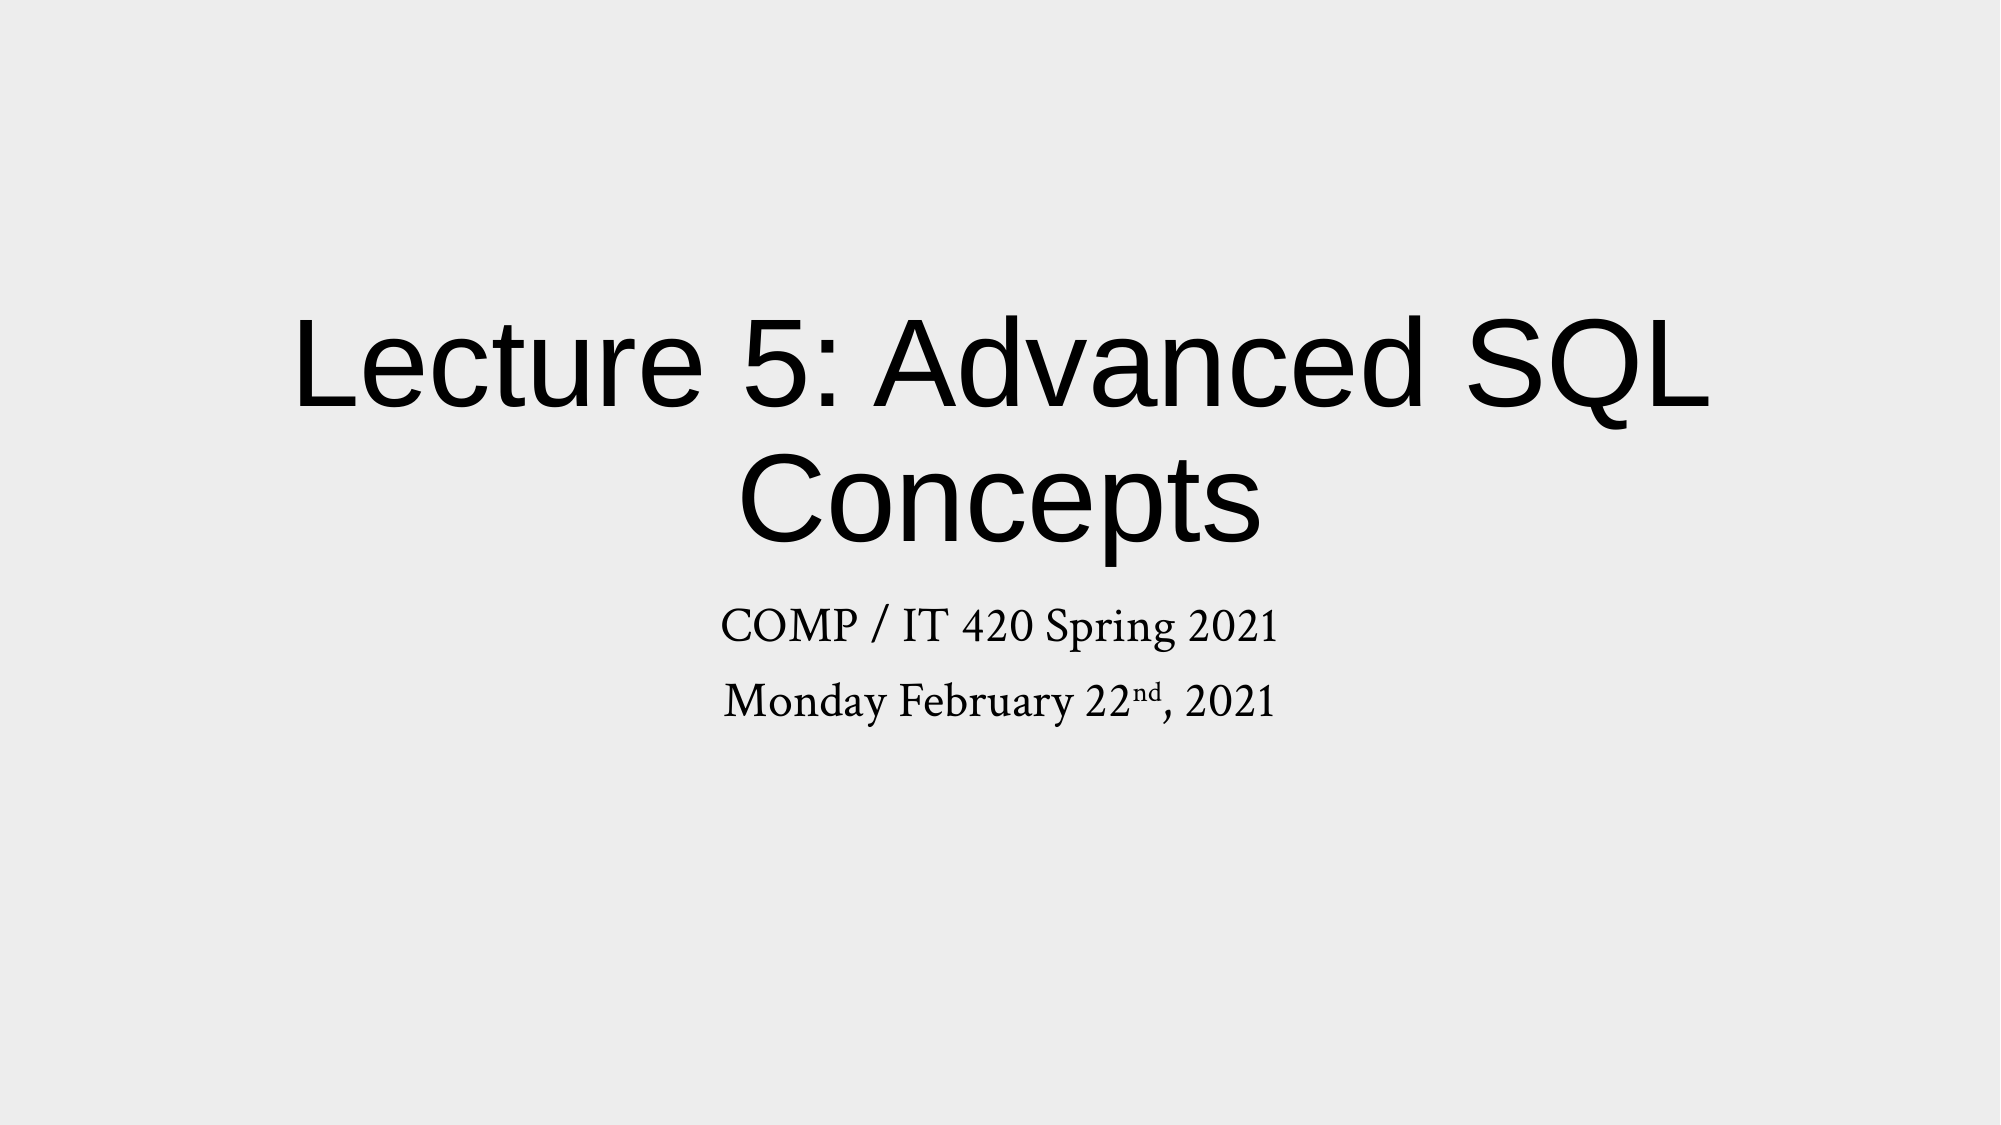

# Lecture 5: Advanced SQL Concepts
COMP / IT 420 Spring 2021
Monday February 22nd, 2021